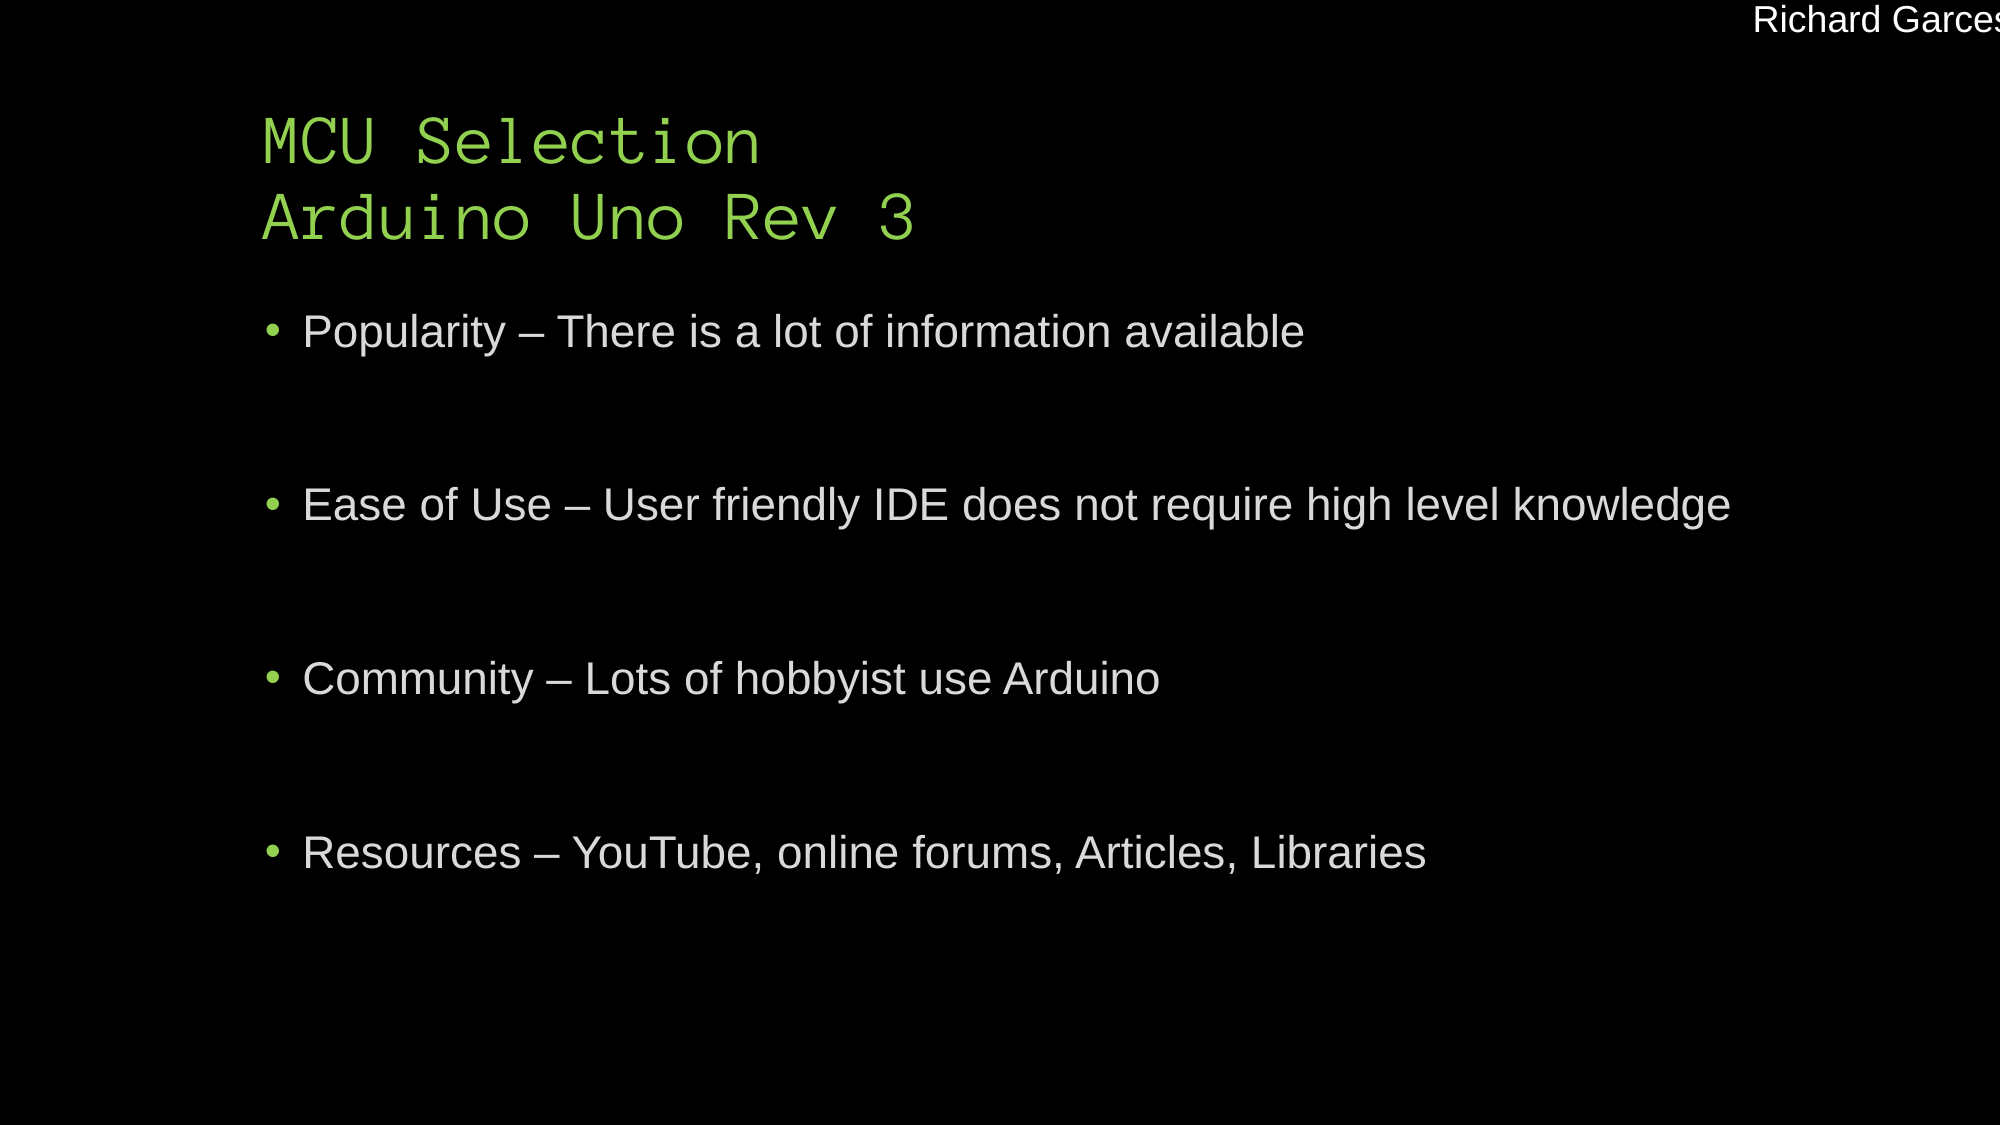

Richard Garces
# MCU Selection Arduino Uno Rev 3
Popularity – There is a lot of information available

Ease of Use – User friendly IDE does not require high level knowledge

Community – Lots of hobbyist use Arduino

Resources – YouTube, online forums, Articles, Libraries